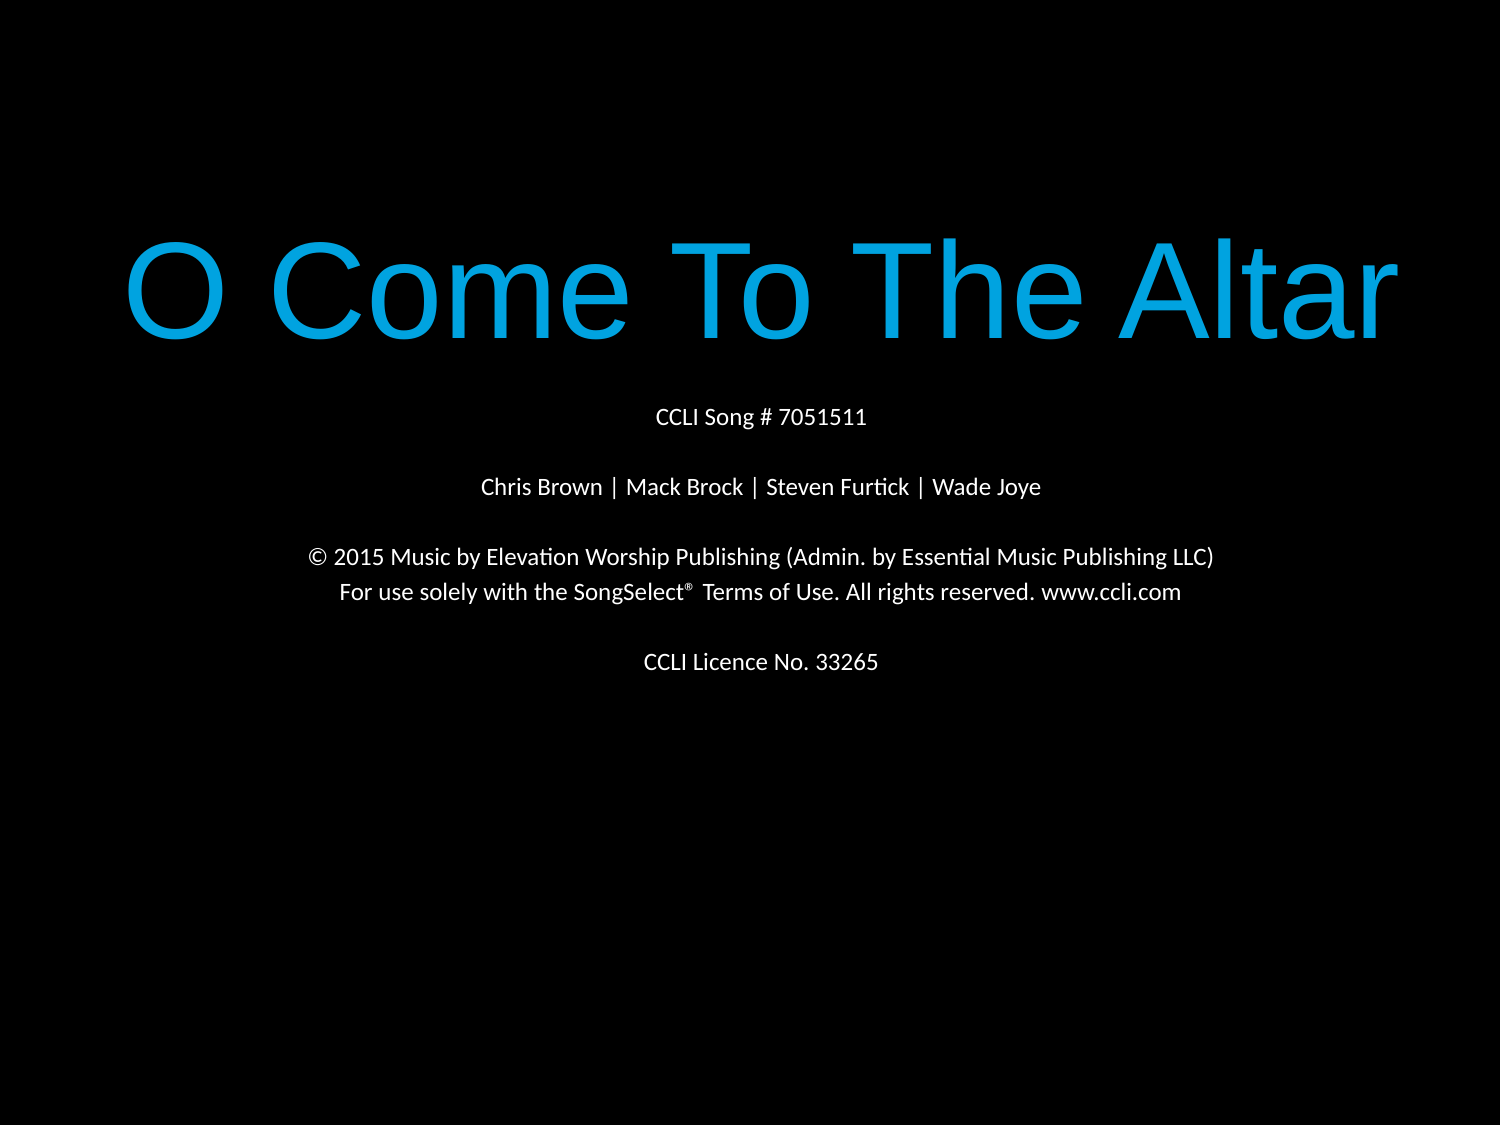

O Come To The Altar
CCLI Song # 7051511

Chris Brown | Mack Brock | Steven Furtick | Wade Joye

© 2015 Music by Elevation Worship Publishing (Admin. by Essential Music Publishing LLC)
For use solely with the SongSelect® Terms of Use. All rights reserved. www.ccli.com

CCLI Licence No. 33265